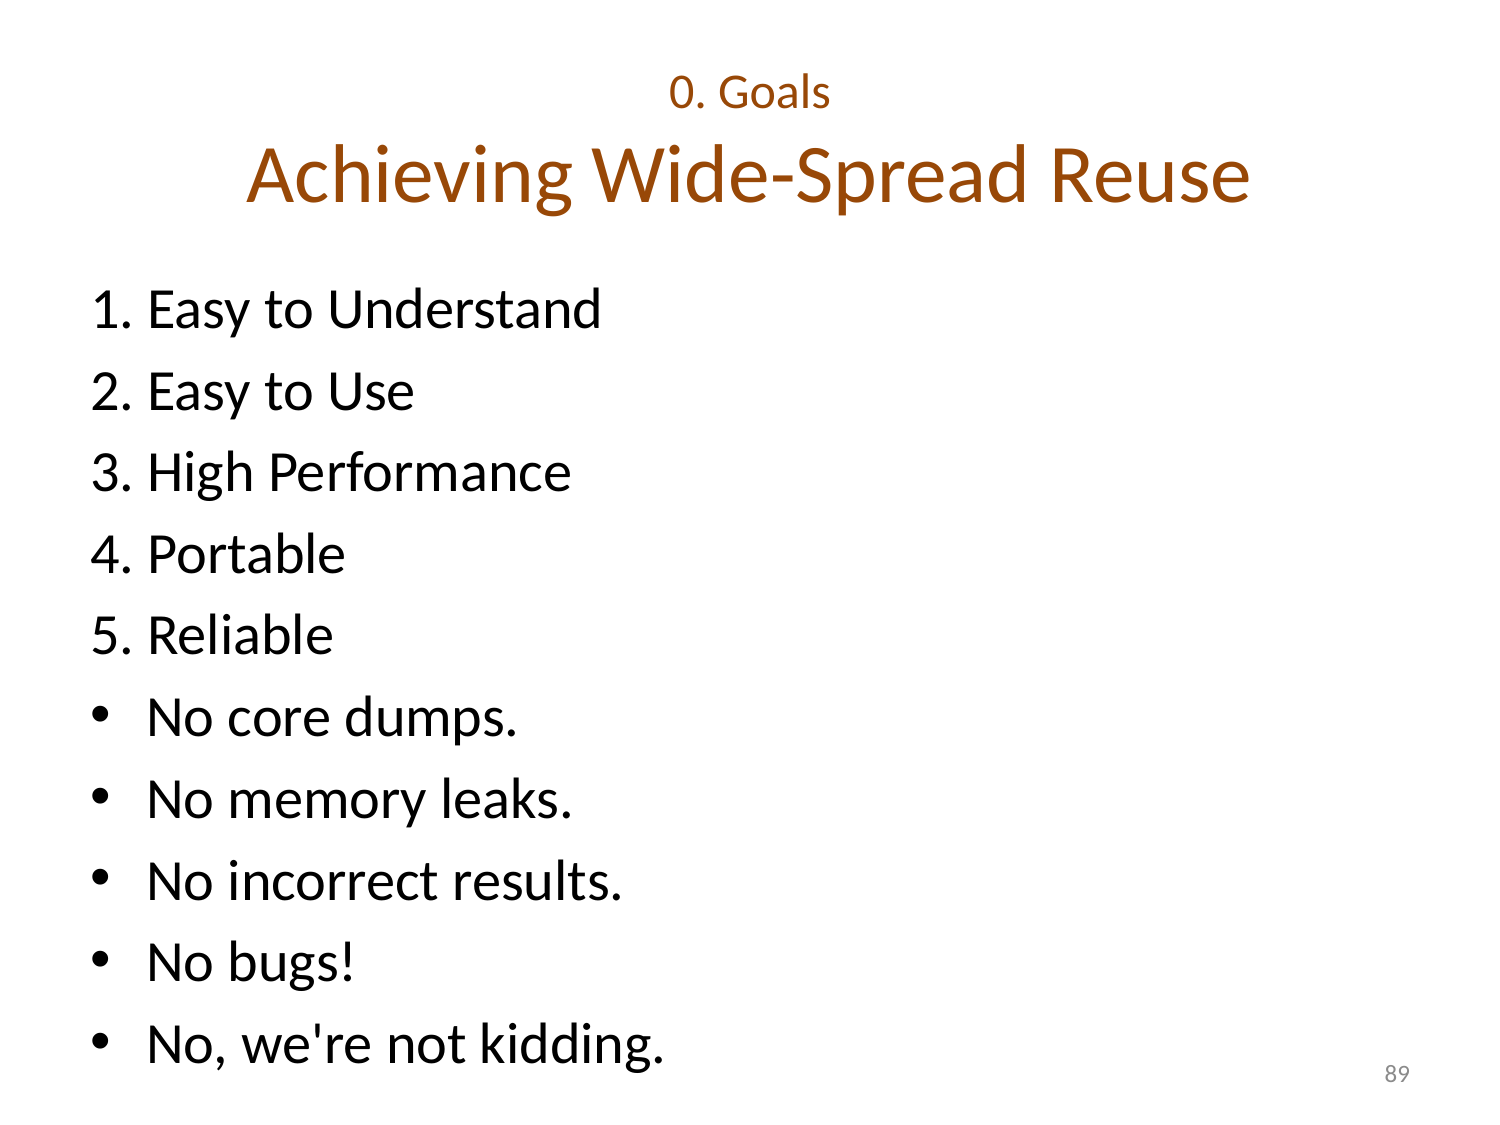

# 0. Goals Achieving Wide-Spread Reuse
1. Easy to Understand
2. Easy to Use
3. High Performance
4. Portable
5. Reliable
No core dumps.
No memory leaks.
No incorrect results.
No bugs!
No, we're not kidding.

89